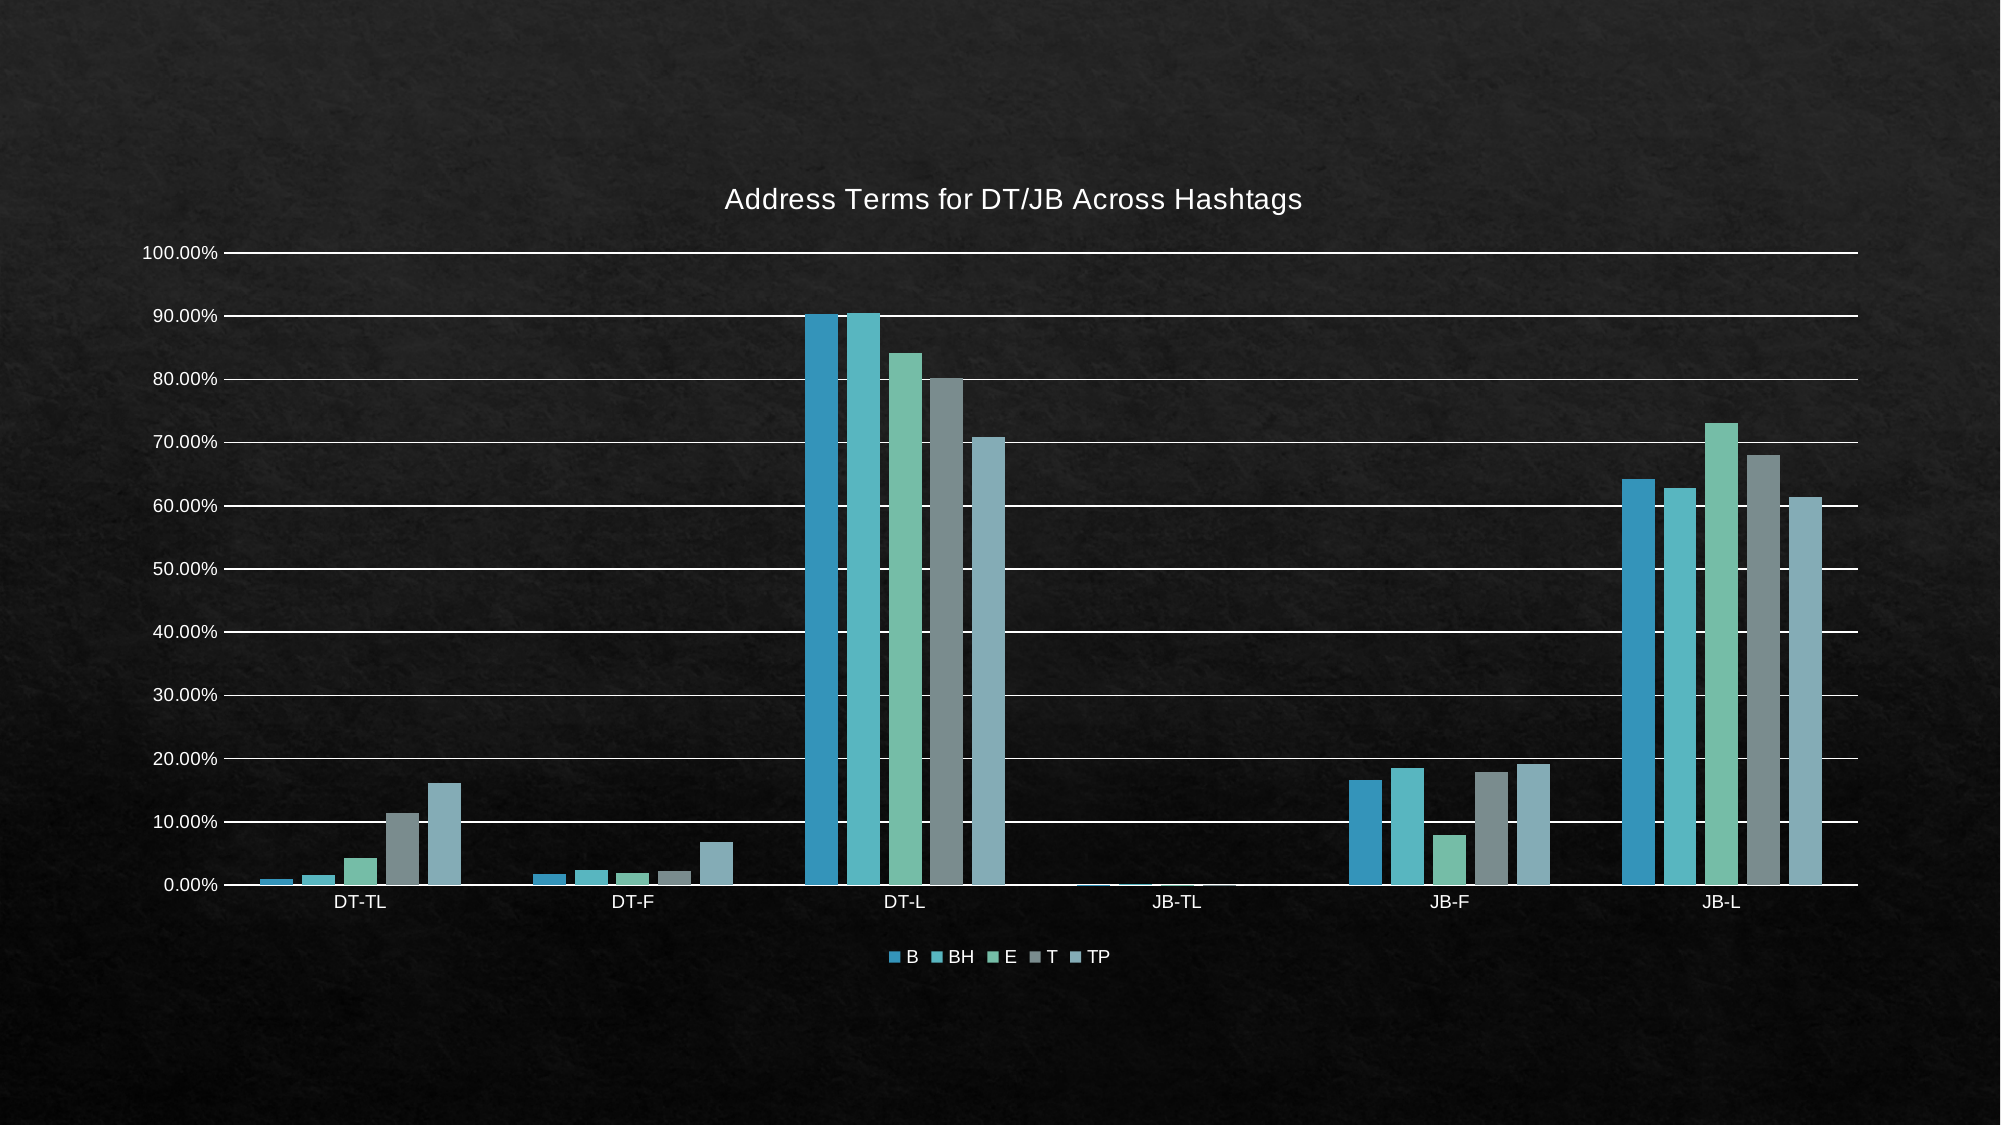

### Chart: Address Terms for DT/JB Across Hashtags

| Category | B | BH | E | T | TP |
|---|---|---|---|---|---|
| DT-TL | 0.009737827715355805 | 0.01668789249483993 | 0.042284108329075115 | 0.1147153805369451 | 0.16170861937452327 |
| DT-F | 0.016853932584269662 | 0.023187387466514425 | 0.019353602452733775 | 0.022461078710174966 | 0.06788710907704043 |
| DT-L | 0.9029962546816479 | 0.9057573229107198 | 0.8421052631578947 | 0.8028630645394514 | 0.7086193745232647 |
| JB-TL | 0.0004035512510088781 | 0.001106874923133686 | 0.0005565346442816065 | 0.00028774908279979855 | 0.0 |
| JB-F | 0.16545601291364004 | 0.18583200098388883 | 0.0797699656803636 | 0.17941155312567442 | 0.1921182266009852 |
| JB-L | 0.6432606941081518 | 0.628520477186078 | 0.7311010110379371 | 0.6808143299043234 | 0.6133004926108374 |